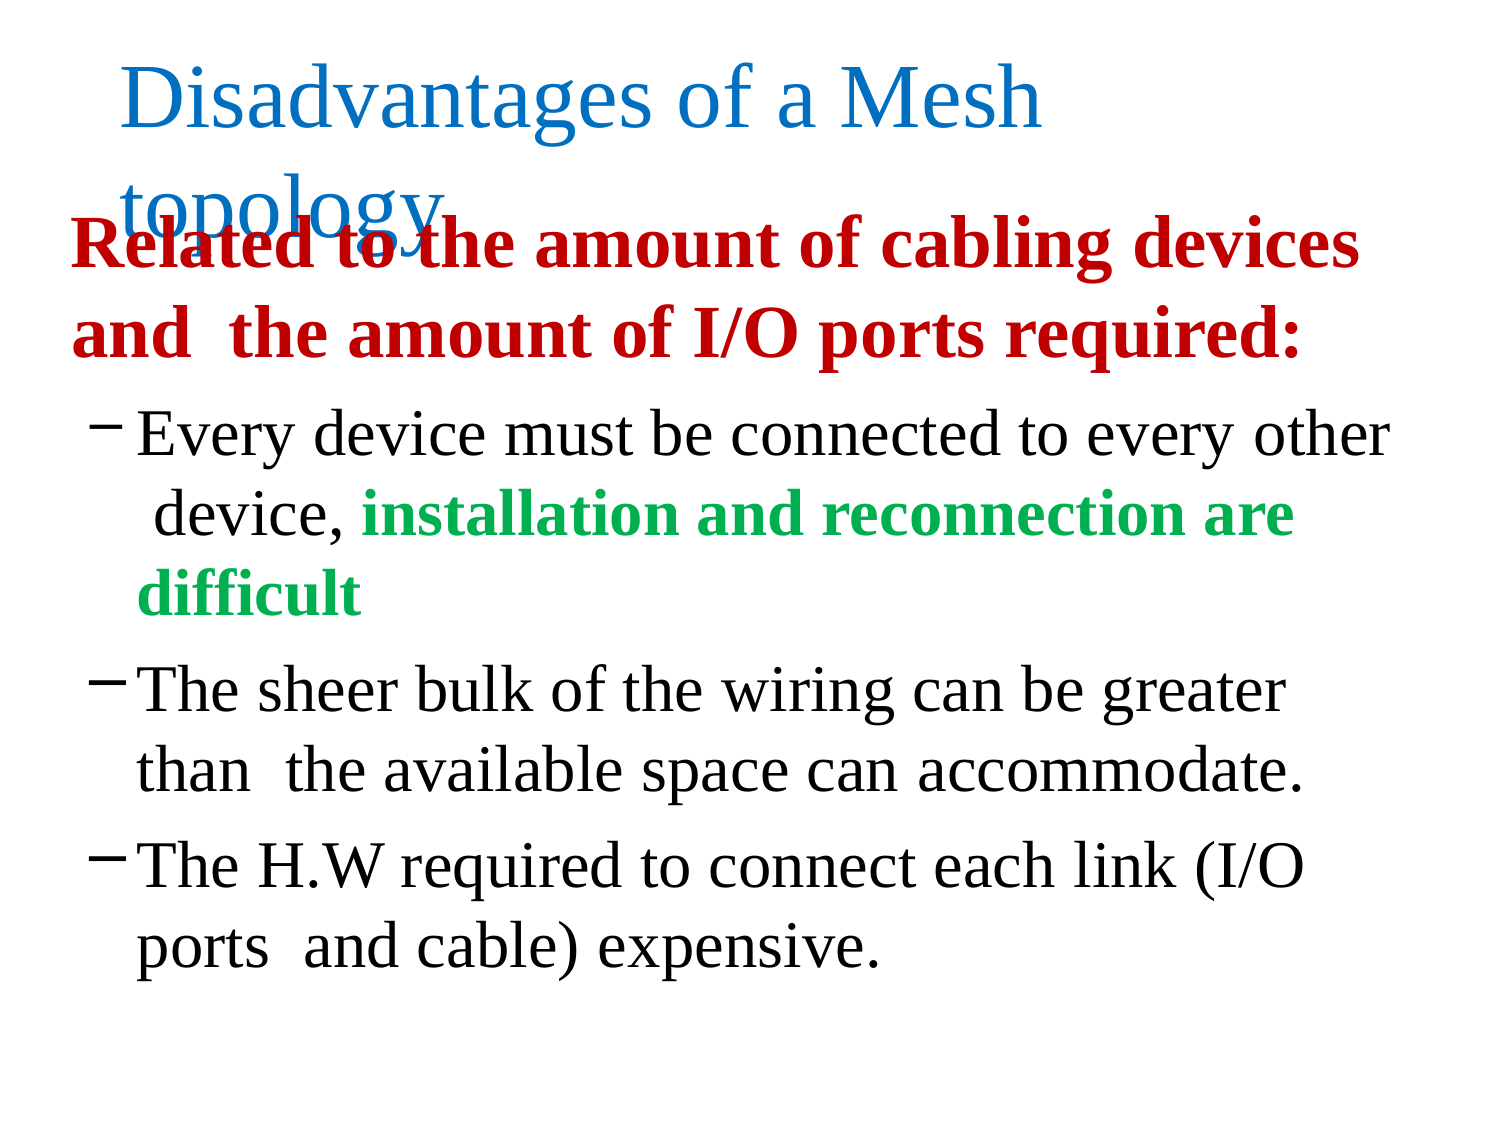

# Disadvantages of a Mesh topology
   Related to the amount of cabling devices and  the amount of I/O ports required:
Every device must be connected to every other  device, installation and reconnection are  difficult
The sheer bulk of the wiring can be greater than  the available space can accommodate.
The H.W required to connect each link (I/O ports  and cable) expensive.